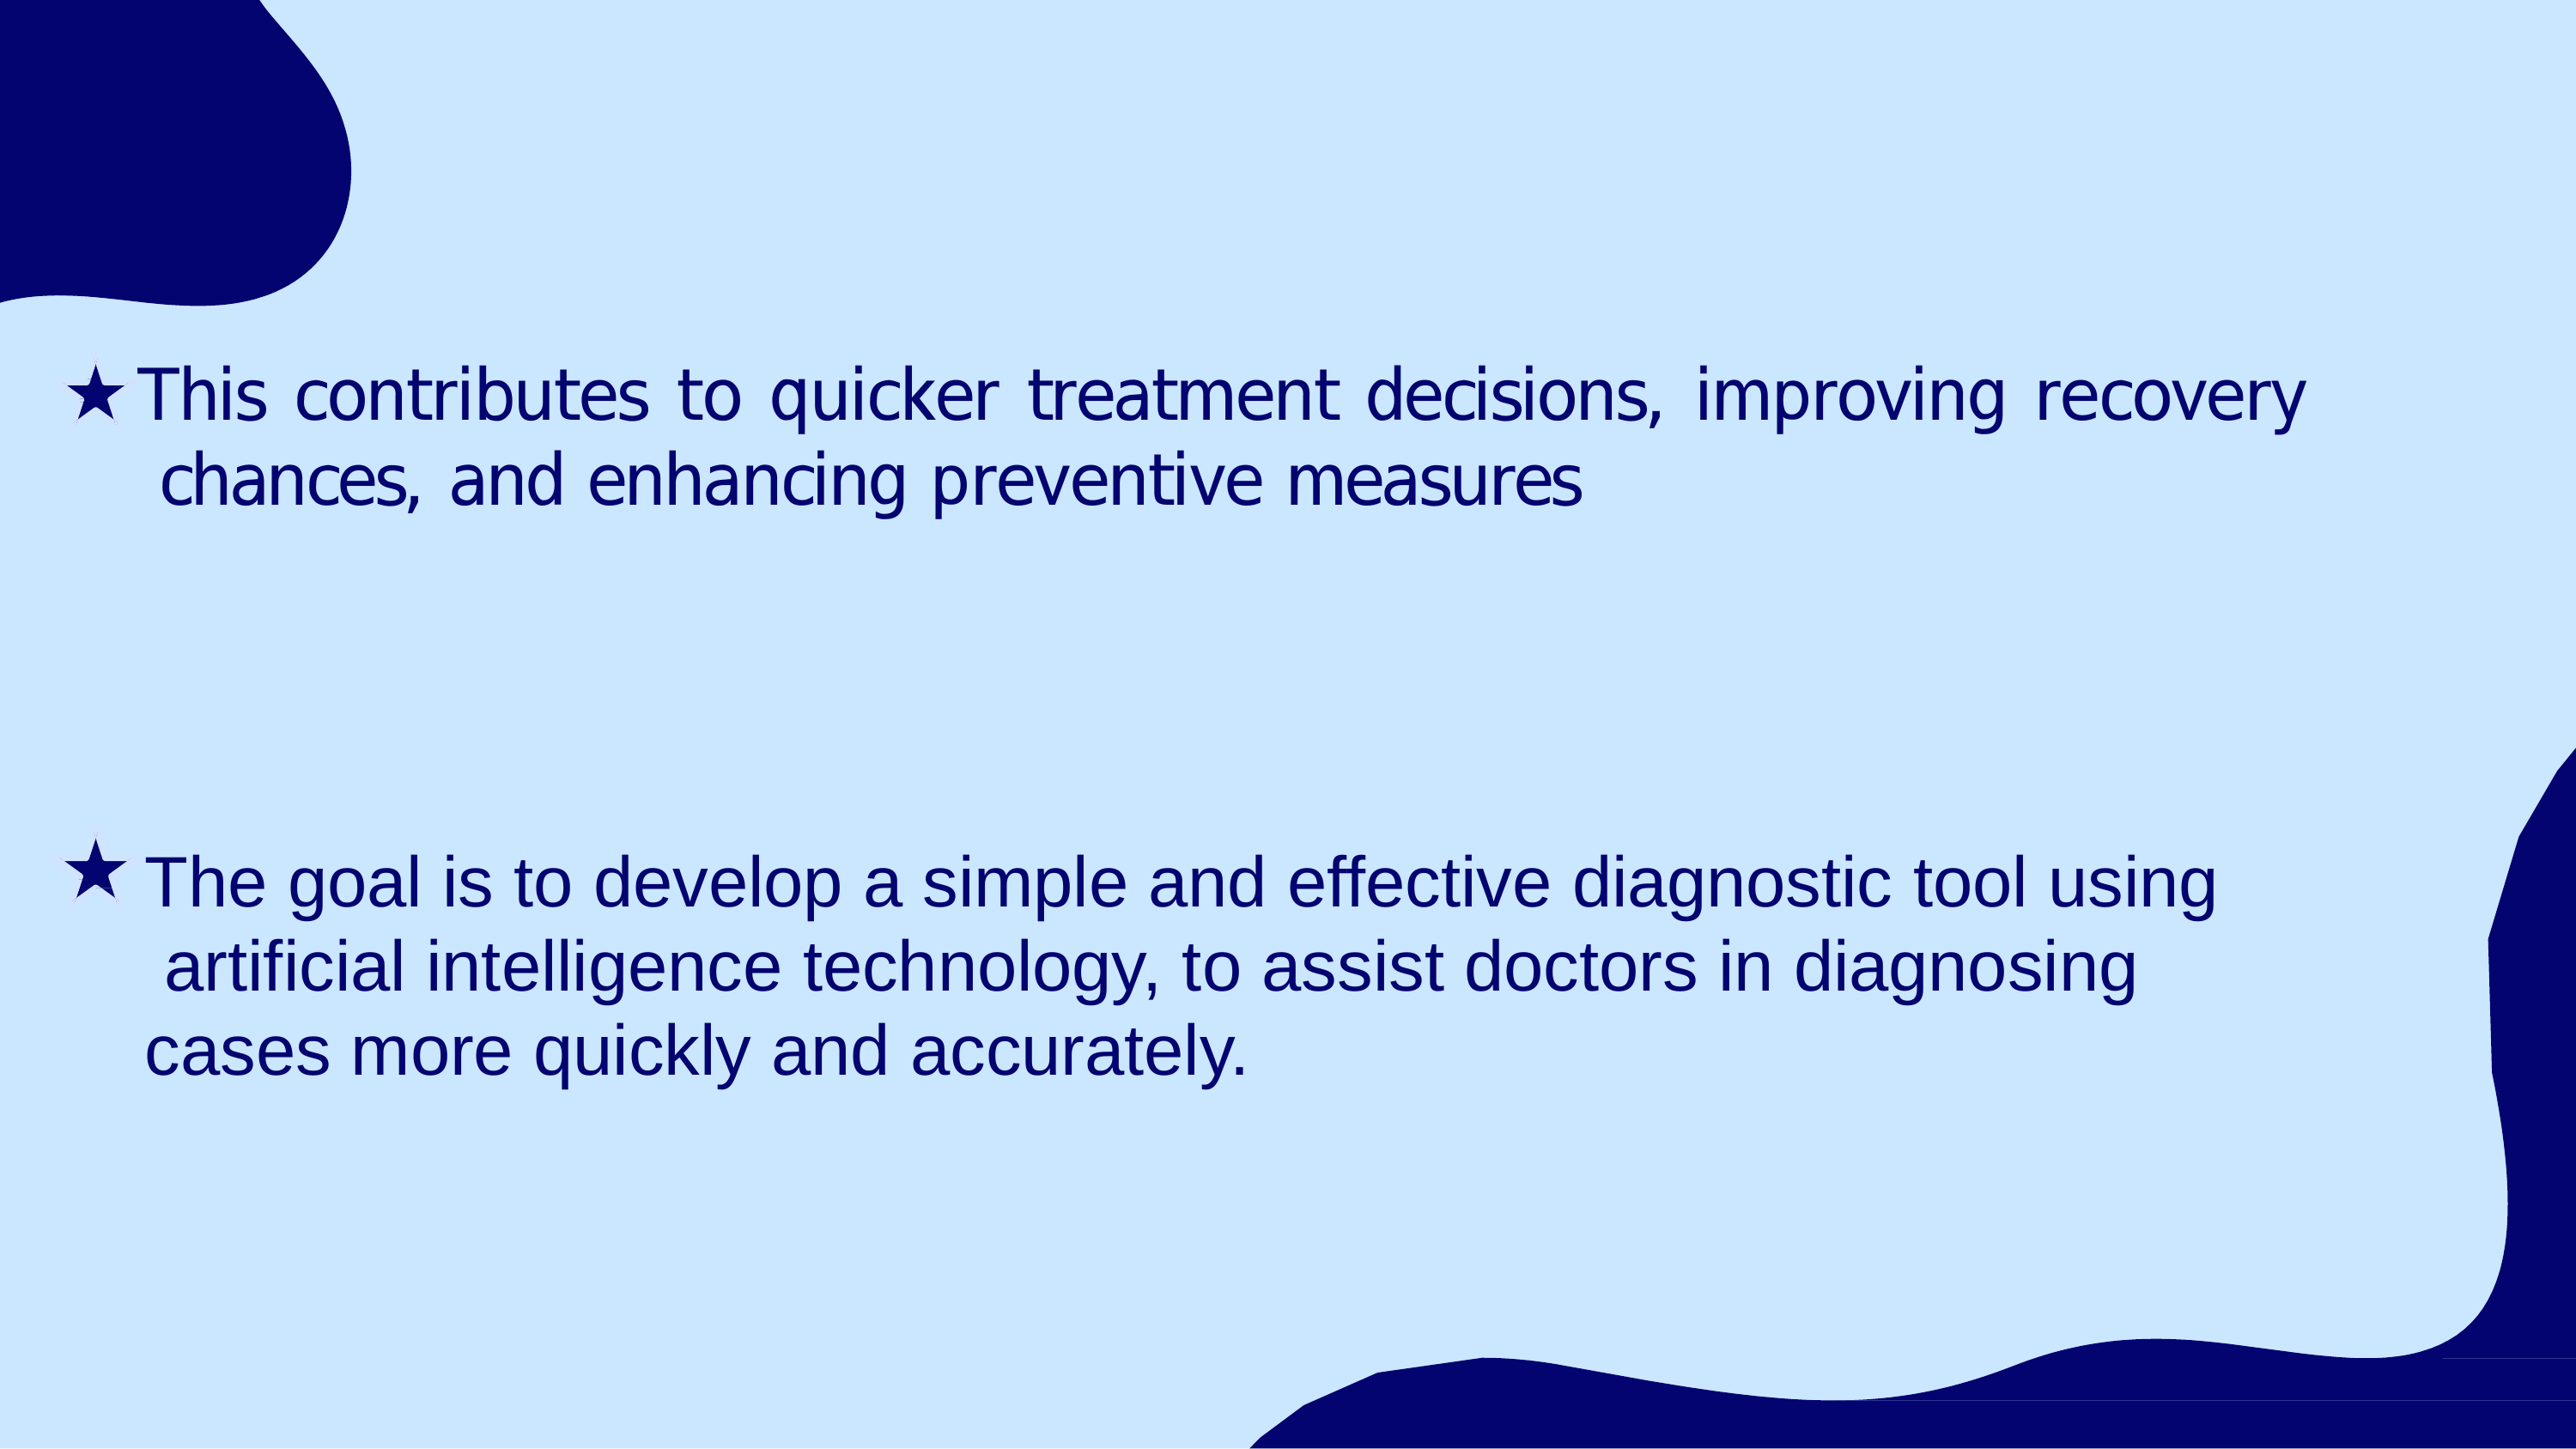

This contributes to quicker treatment decisions, improving recovery  chances, and enhancing preventive measures

The goal is to develop a simple and effective diagnostic tool using  artificial intelligence technology, to assist doctors in diagnosing  cases more quickly and accurately.